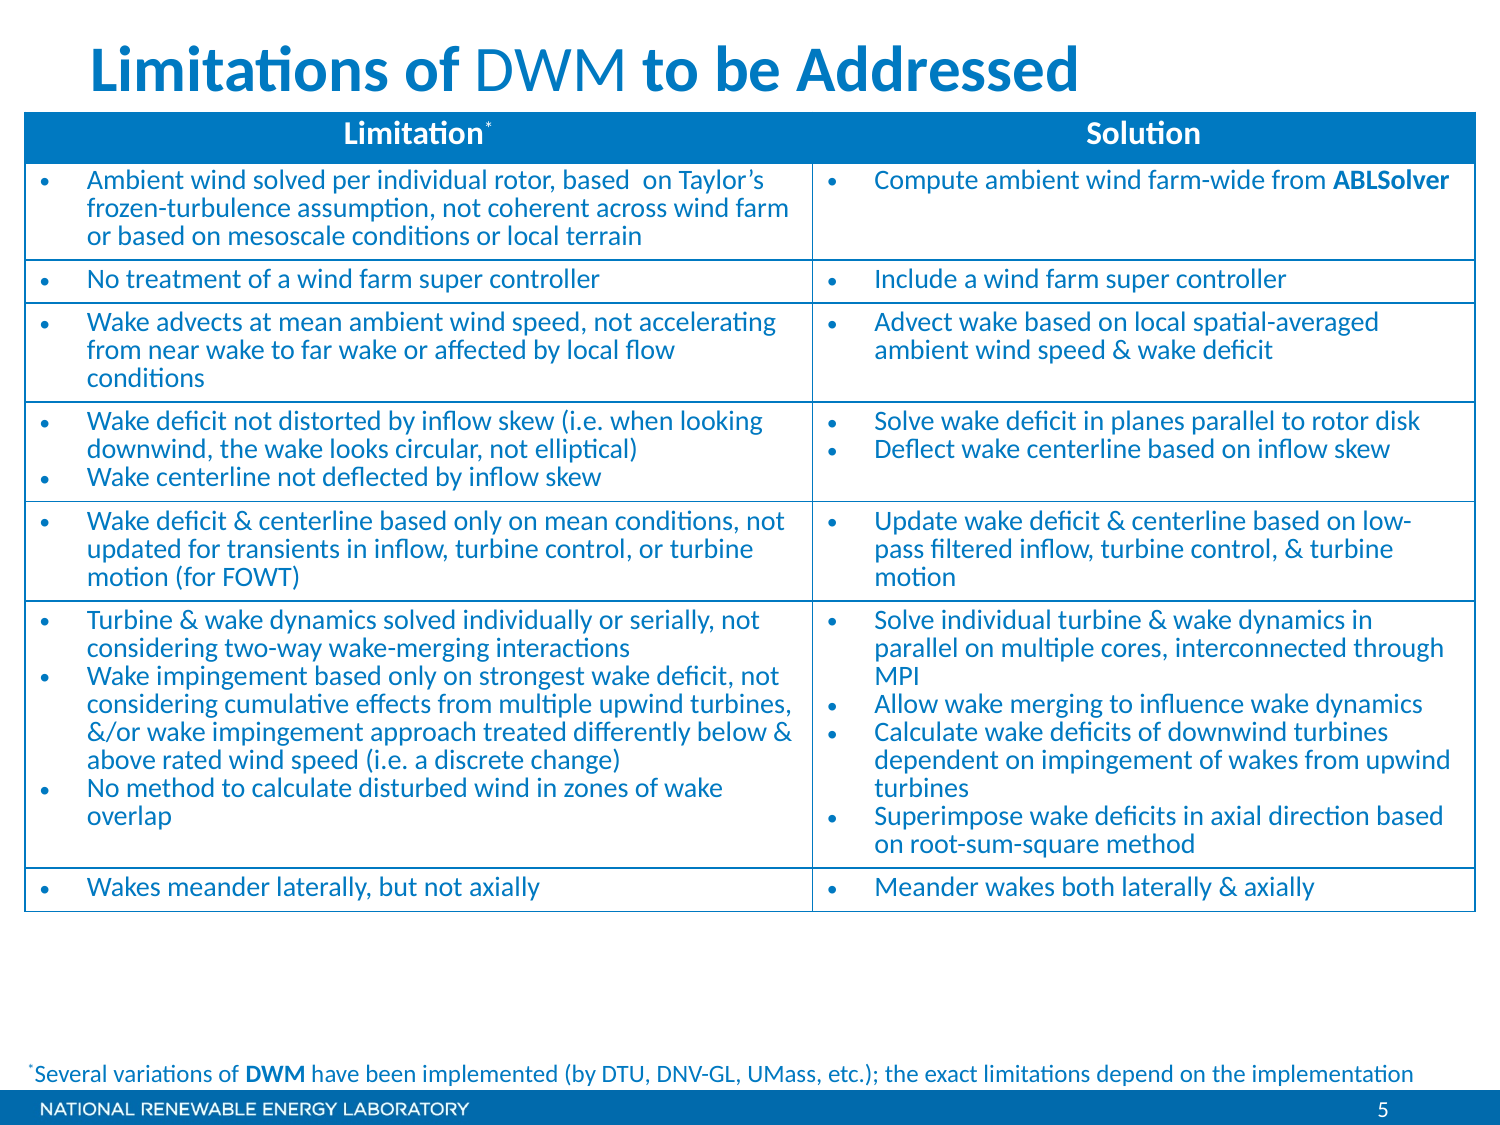

# Limitations of DWM to be Addressed
| Limitation\* | Solution |
| --- | --- |
| Ambient wind solved per individual rotor, based on Taylor’s frozen-turbulence assumption, not coherent across wind farm or based on mesoscale conditions or local terrain | Compute ambient wind farm-wide from ABLSolver |
| No treatment of a wind farm super controller | Include a wind farm super controller |
| Wake advects at mean ambient wind speed, not accelerating from near wake to far wake or affected by local flow conditions | Advect wake based on local spatial-averaged ambient wind speed & wake deficit |
| Wake deficit not distorted by inflow skew (i.e. when looking downwind, the wake looks circular, not elliptical) Wake centerline not deflected by inflow skew | Solve wake deficit in planes parallel to rotor disk Deflect wake centerline based on inflow skew |
| Wake deficit & centerline based only on mean conditions, not updated for transients in inflow, turbine control, or turbine motion (for FOWT) | Update wake deficit & centerline based on low-pass filtered inflow, turbine control, & turbine motion |
| Turbine & wake dynamics solved individually or serially, not considering two-way wake-merging interactions Wake impingement based only on strongest wake deficit, not considering cumulative effects from multiple upwind turbines, &/or wake impingement approach treated differently below & above rated wind speed (i.e. a discrete change) No method to calculate disturbed wind in zones of wake overlap | Solve individual turbine & wake dynamics in parallel on multiple cores, interconnected through MPI Allow wake merging to influence wake dynamics Calculate wake deficits of downwind turbines dependent on impingement of wakes from upwind turbines Superimpose wake deficits in axial direction based on root-sum-square method |
| Wakes meander laterally, but not axially | Meander wakes both laterally & axially |

*Several variations of DWM have been implemented (by DTU, DNV-GL, UMass, etc.); the exact limitations depend on the implementation